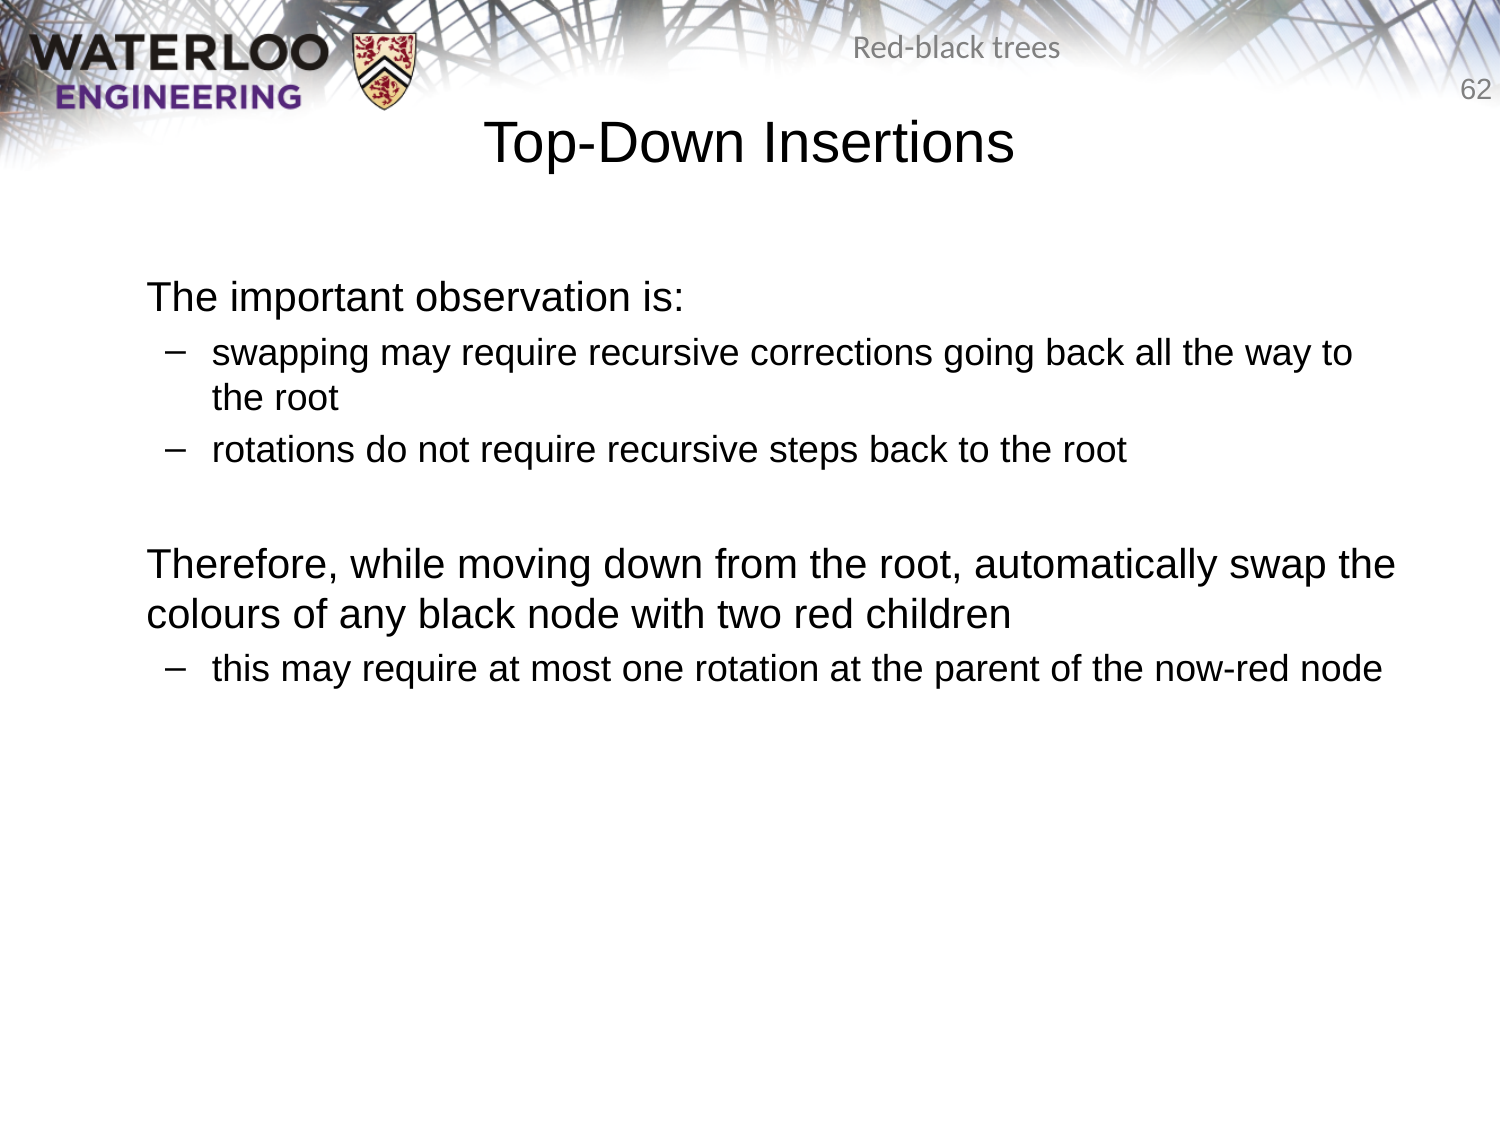

# Top-Down Insertions
	The important observation is:
swapping may require recursive corrections going back all the way to the root
rotations do not require recursive steps back to the root

	Therefore, while moving down from the root, automatically swap the colours of any black node with two red children
this may require at most one rotation at the parent of the now-red node